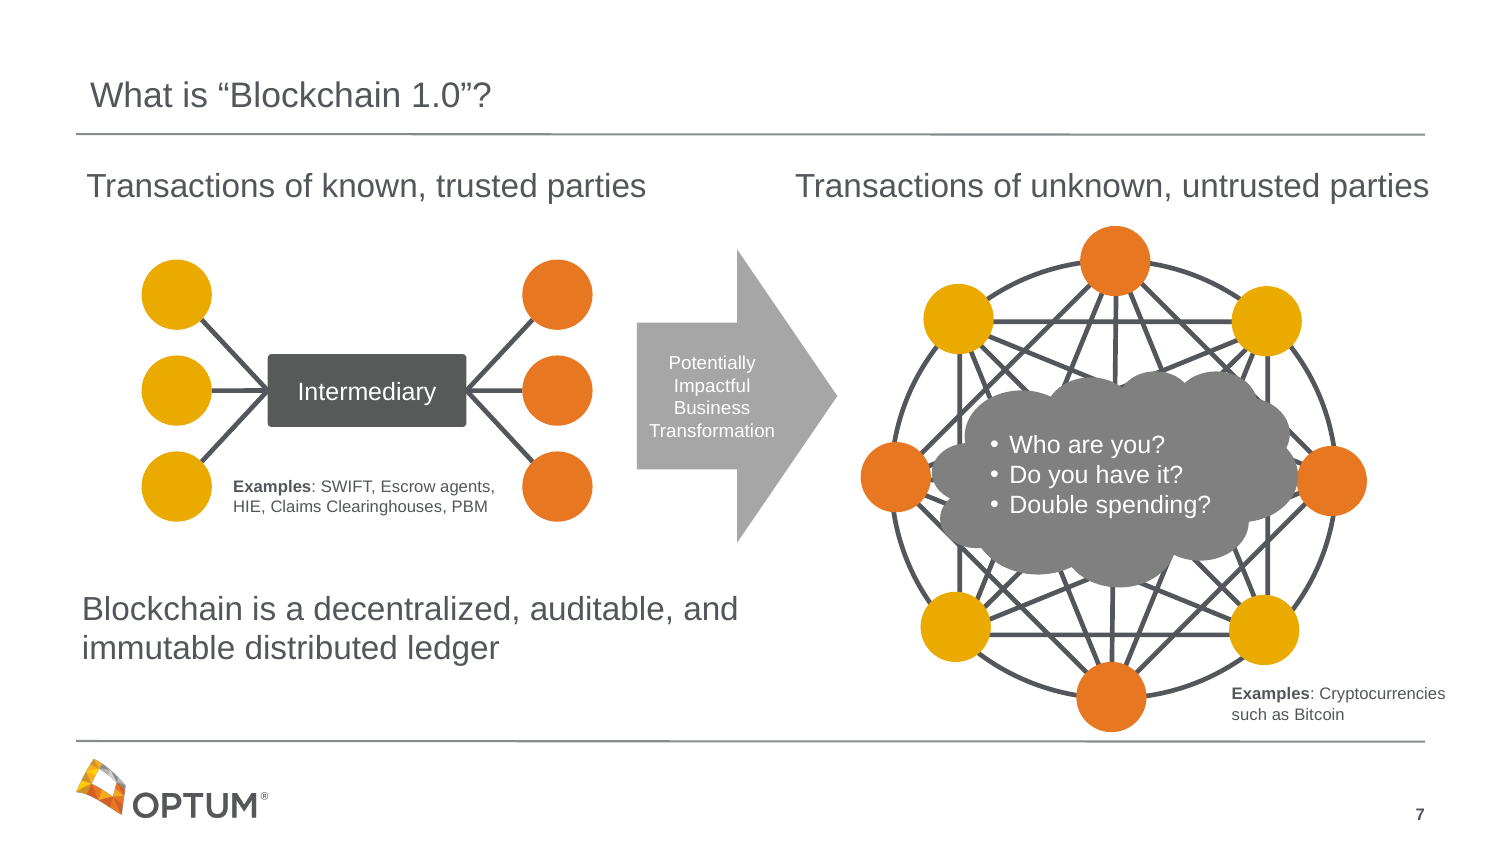

# What is “Blockchain 1.0”?
Transactions of known, trusted parties
Transactions of unknown, untrusted parties

Potentially Impactful Business Transformation

Intermediary
Who are you?
Do you have it?
Double spending?
Examples: SWIFT, Escrow agents, HIE, Claims Clearinghouses, PBM
Blockchain is a decentralized, auditable, and immutable distributed ledger
Examples: Cryptocurrencies such as Bitcoin